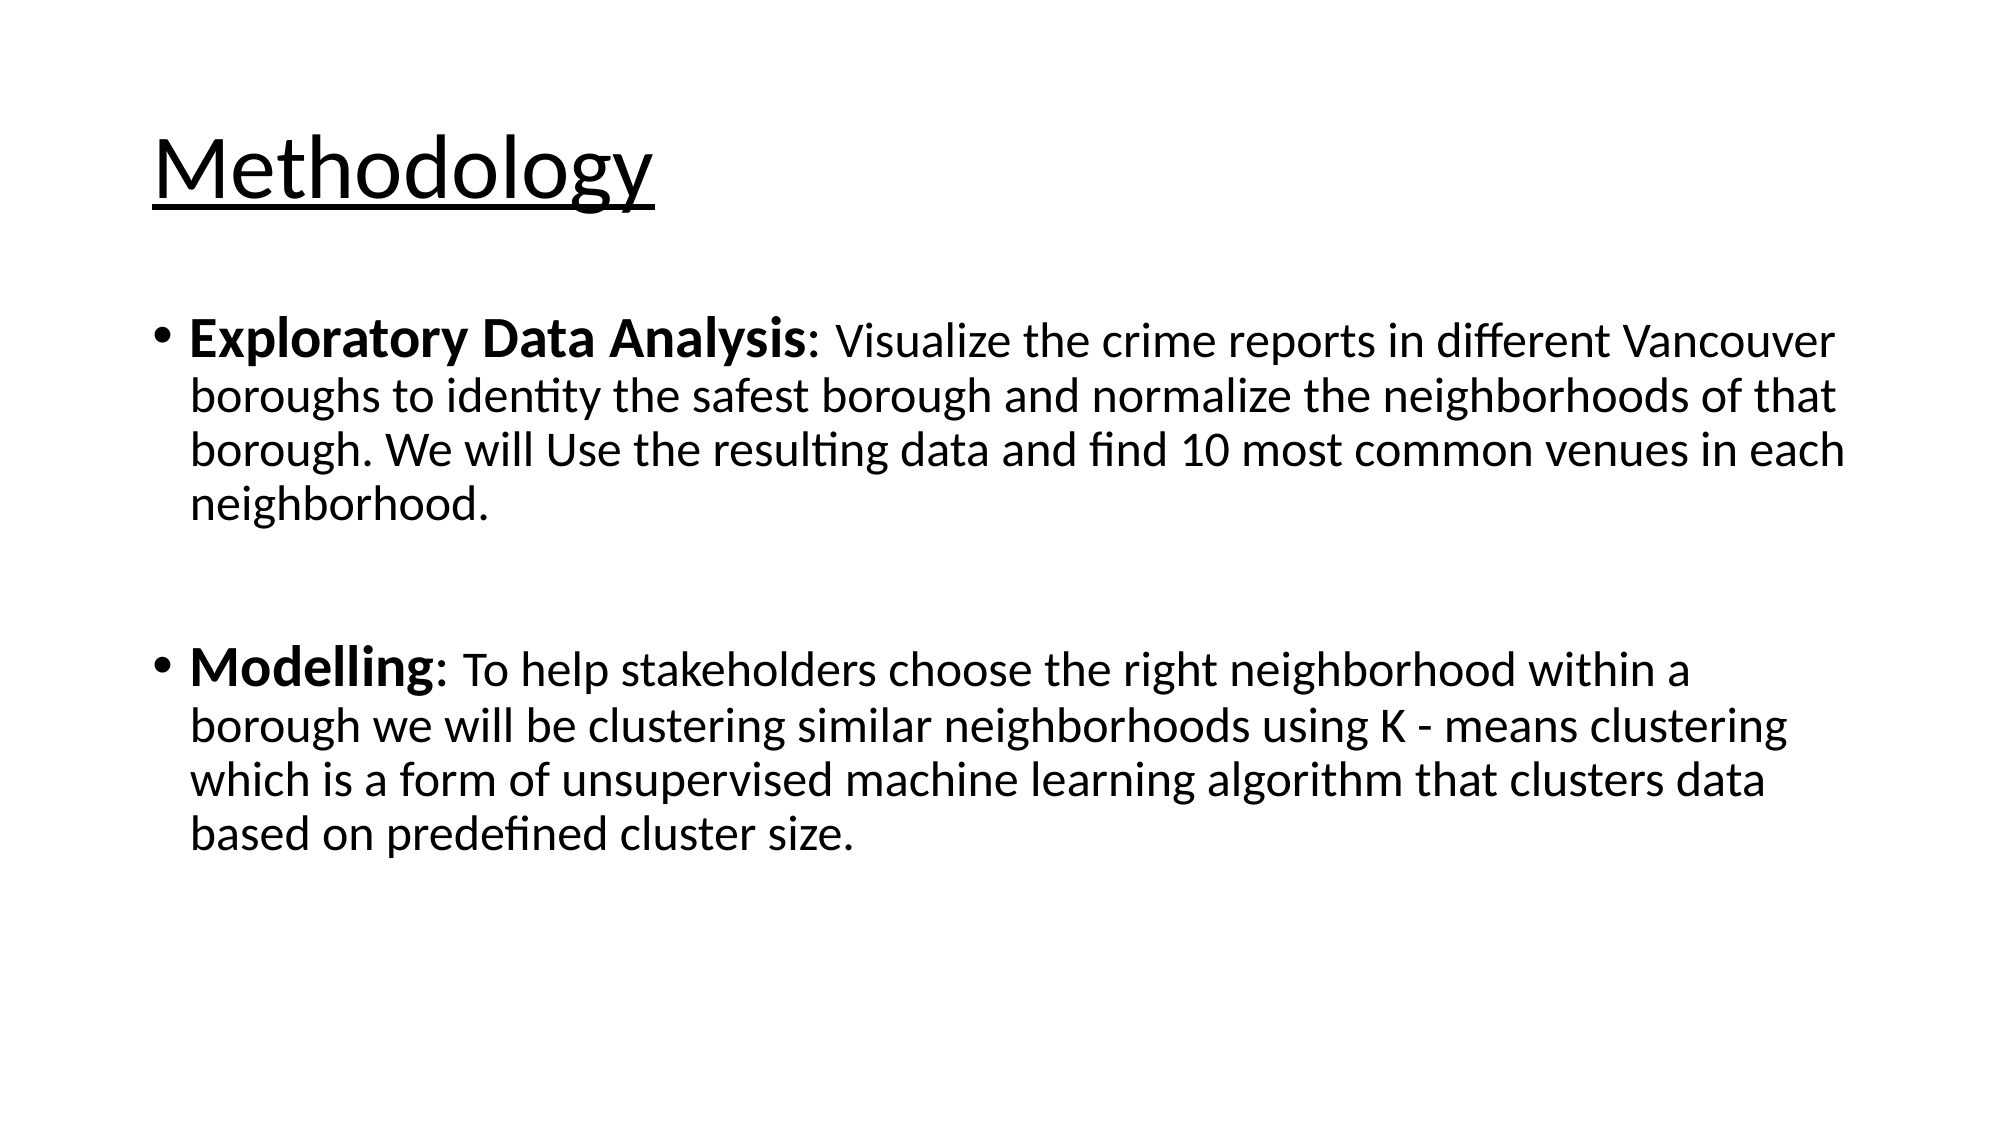

# Methodology
Exploratory Data Analysis: Visualize the crime reports in different Vancouver boroughs to identity the safest borough and normalize the neighborhoods of that borough. We will Use the resulting data and find 10 most common venues in each neighborhood.

Modelling: To help stakeholders choose the right neighborhood within a borough we will be clustering similar neighborhoods using K - means clustering which is a form of unsupervised machine learning algorithm that clusters data based on predefined cluster size.